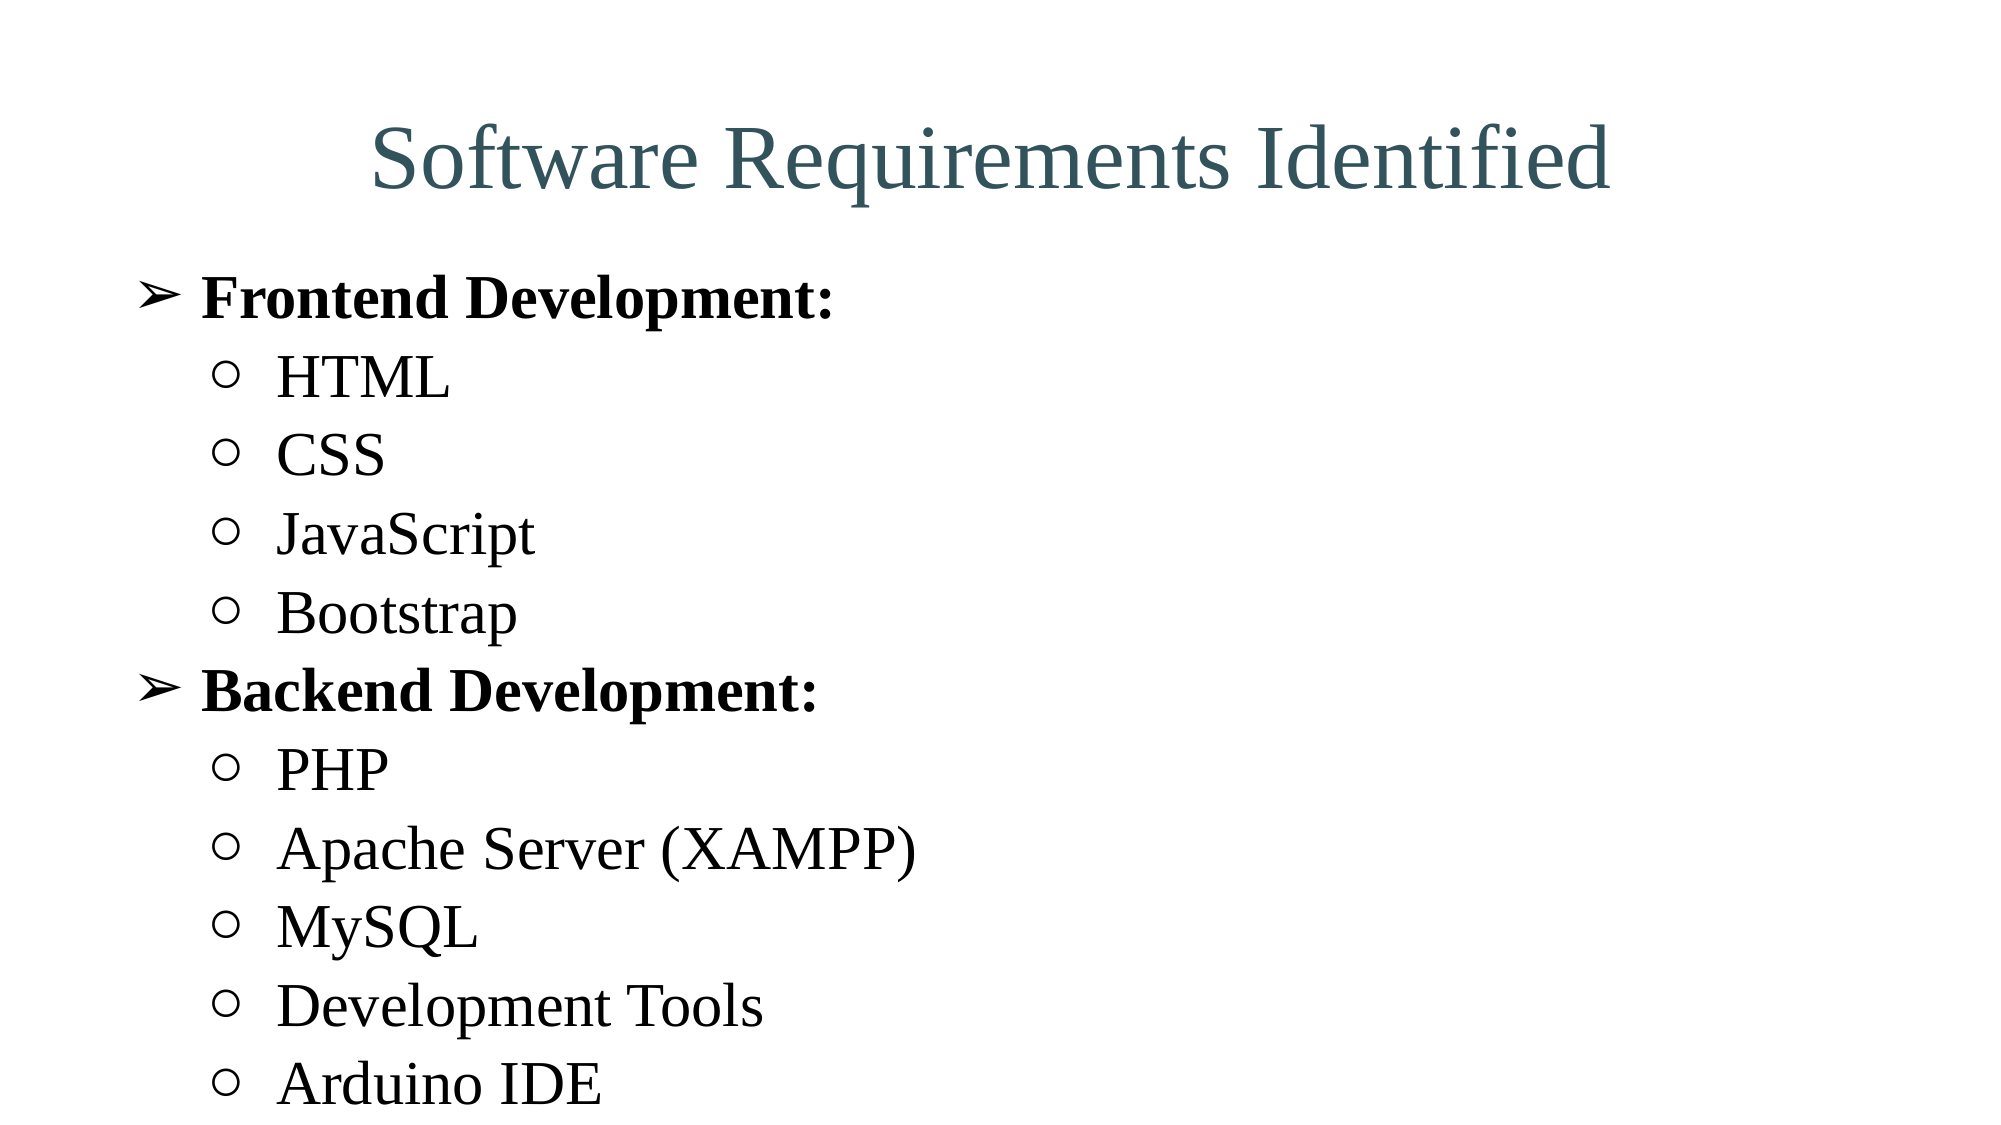

# Software Requirements Identified

Frontend Development:
HTML
CSS
JavaScript
Bootstrap
Backend Development:
PHP
Apache Server (XAMPP)
MySQL
Development Tools
Arduino IDE